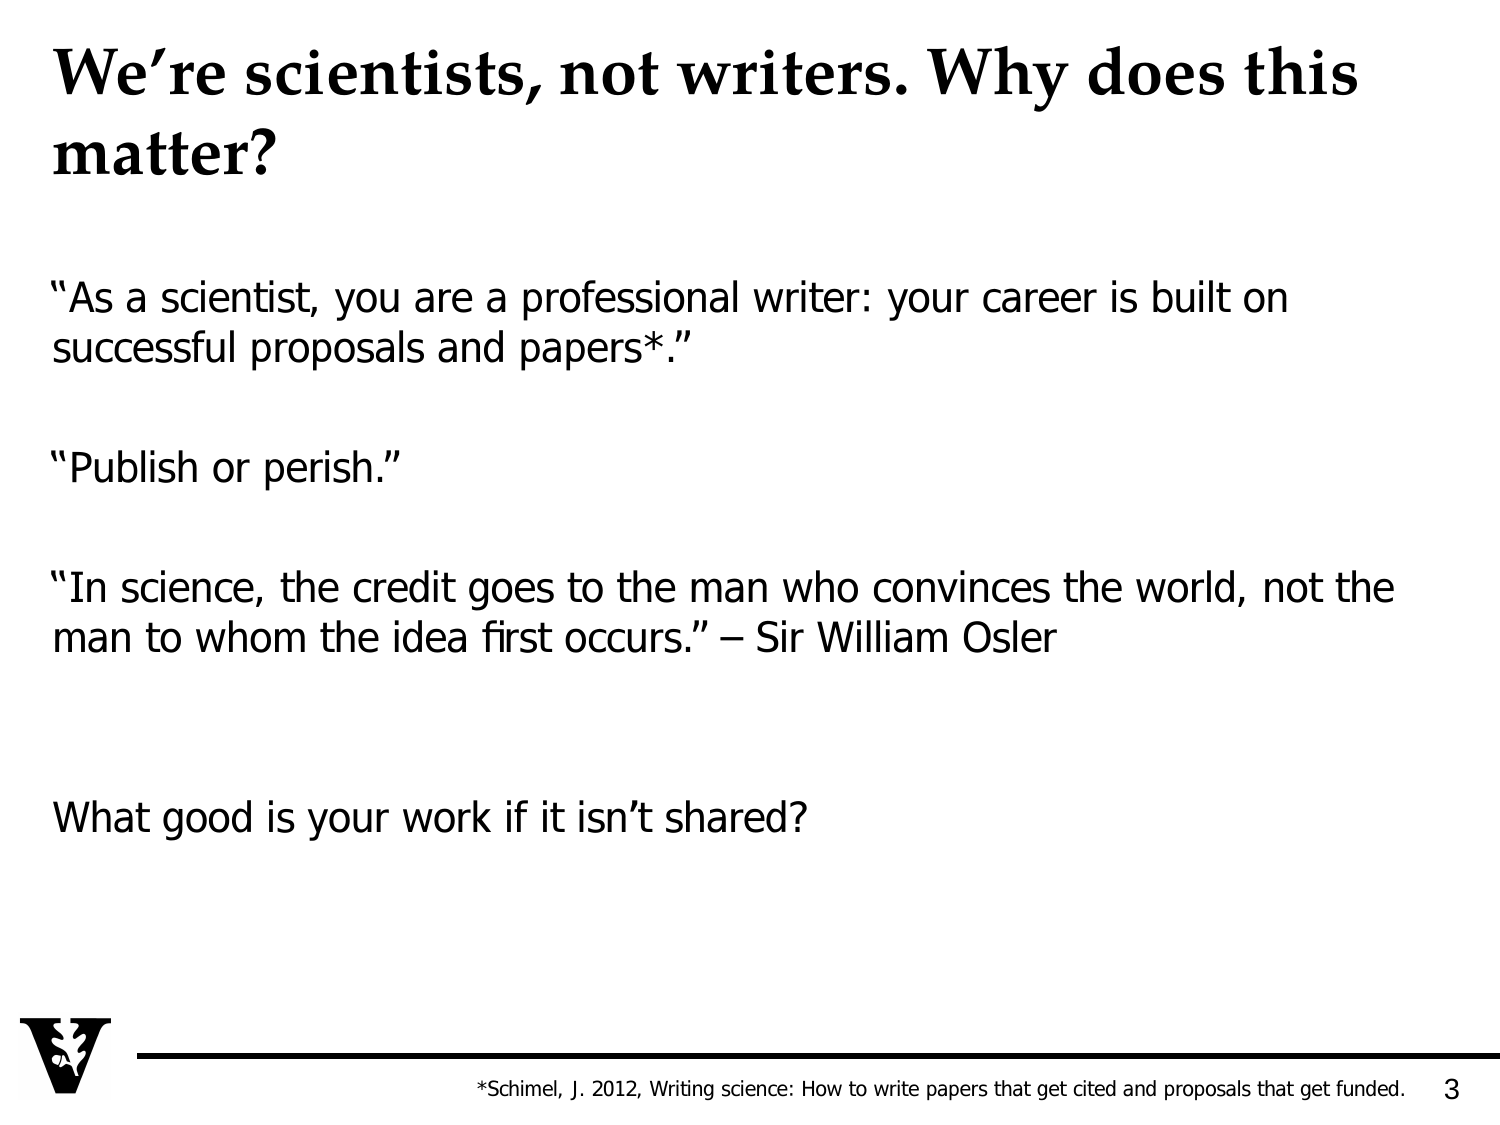

# We’re scientists, not writers. Why does this matter?
“As a scientist, you are a professional writer: your career is built on successful proposals and papers*.”

“Publish or perish.”

“In science, the credit goes to the man who convinces the world, not the man to whom the idea first occurs.” – Sir William Osler

What good is your work if it isn’t shared?

3
*Schimel, J. 2012, Writing science: How to write papers that get cited and proposals that get funded.